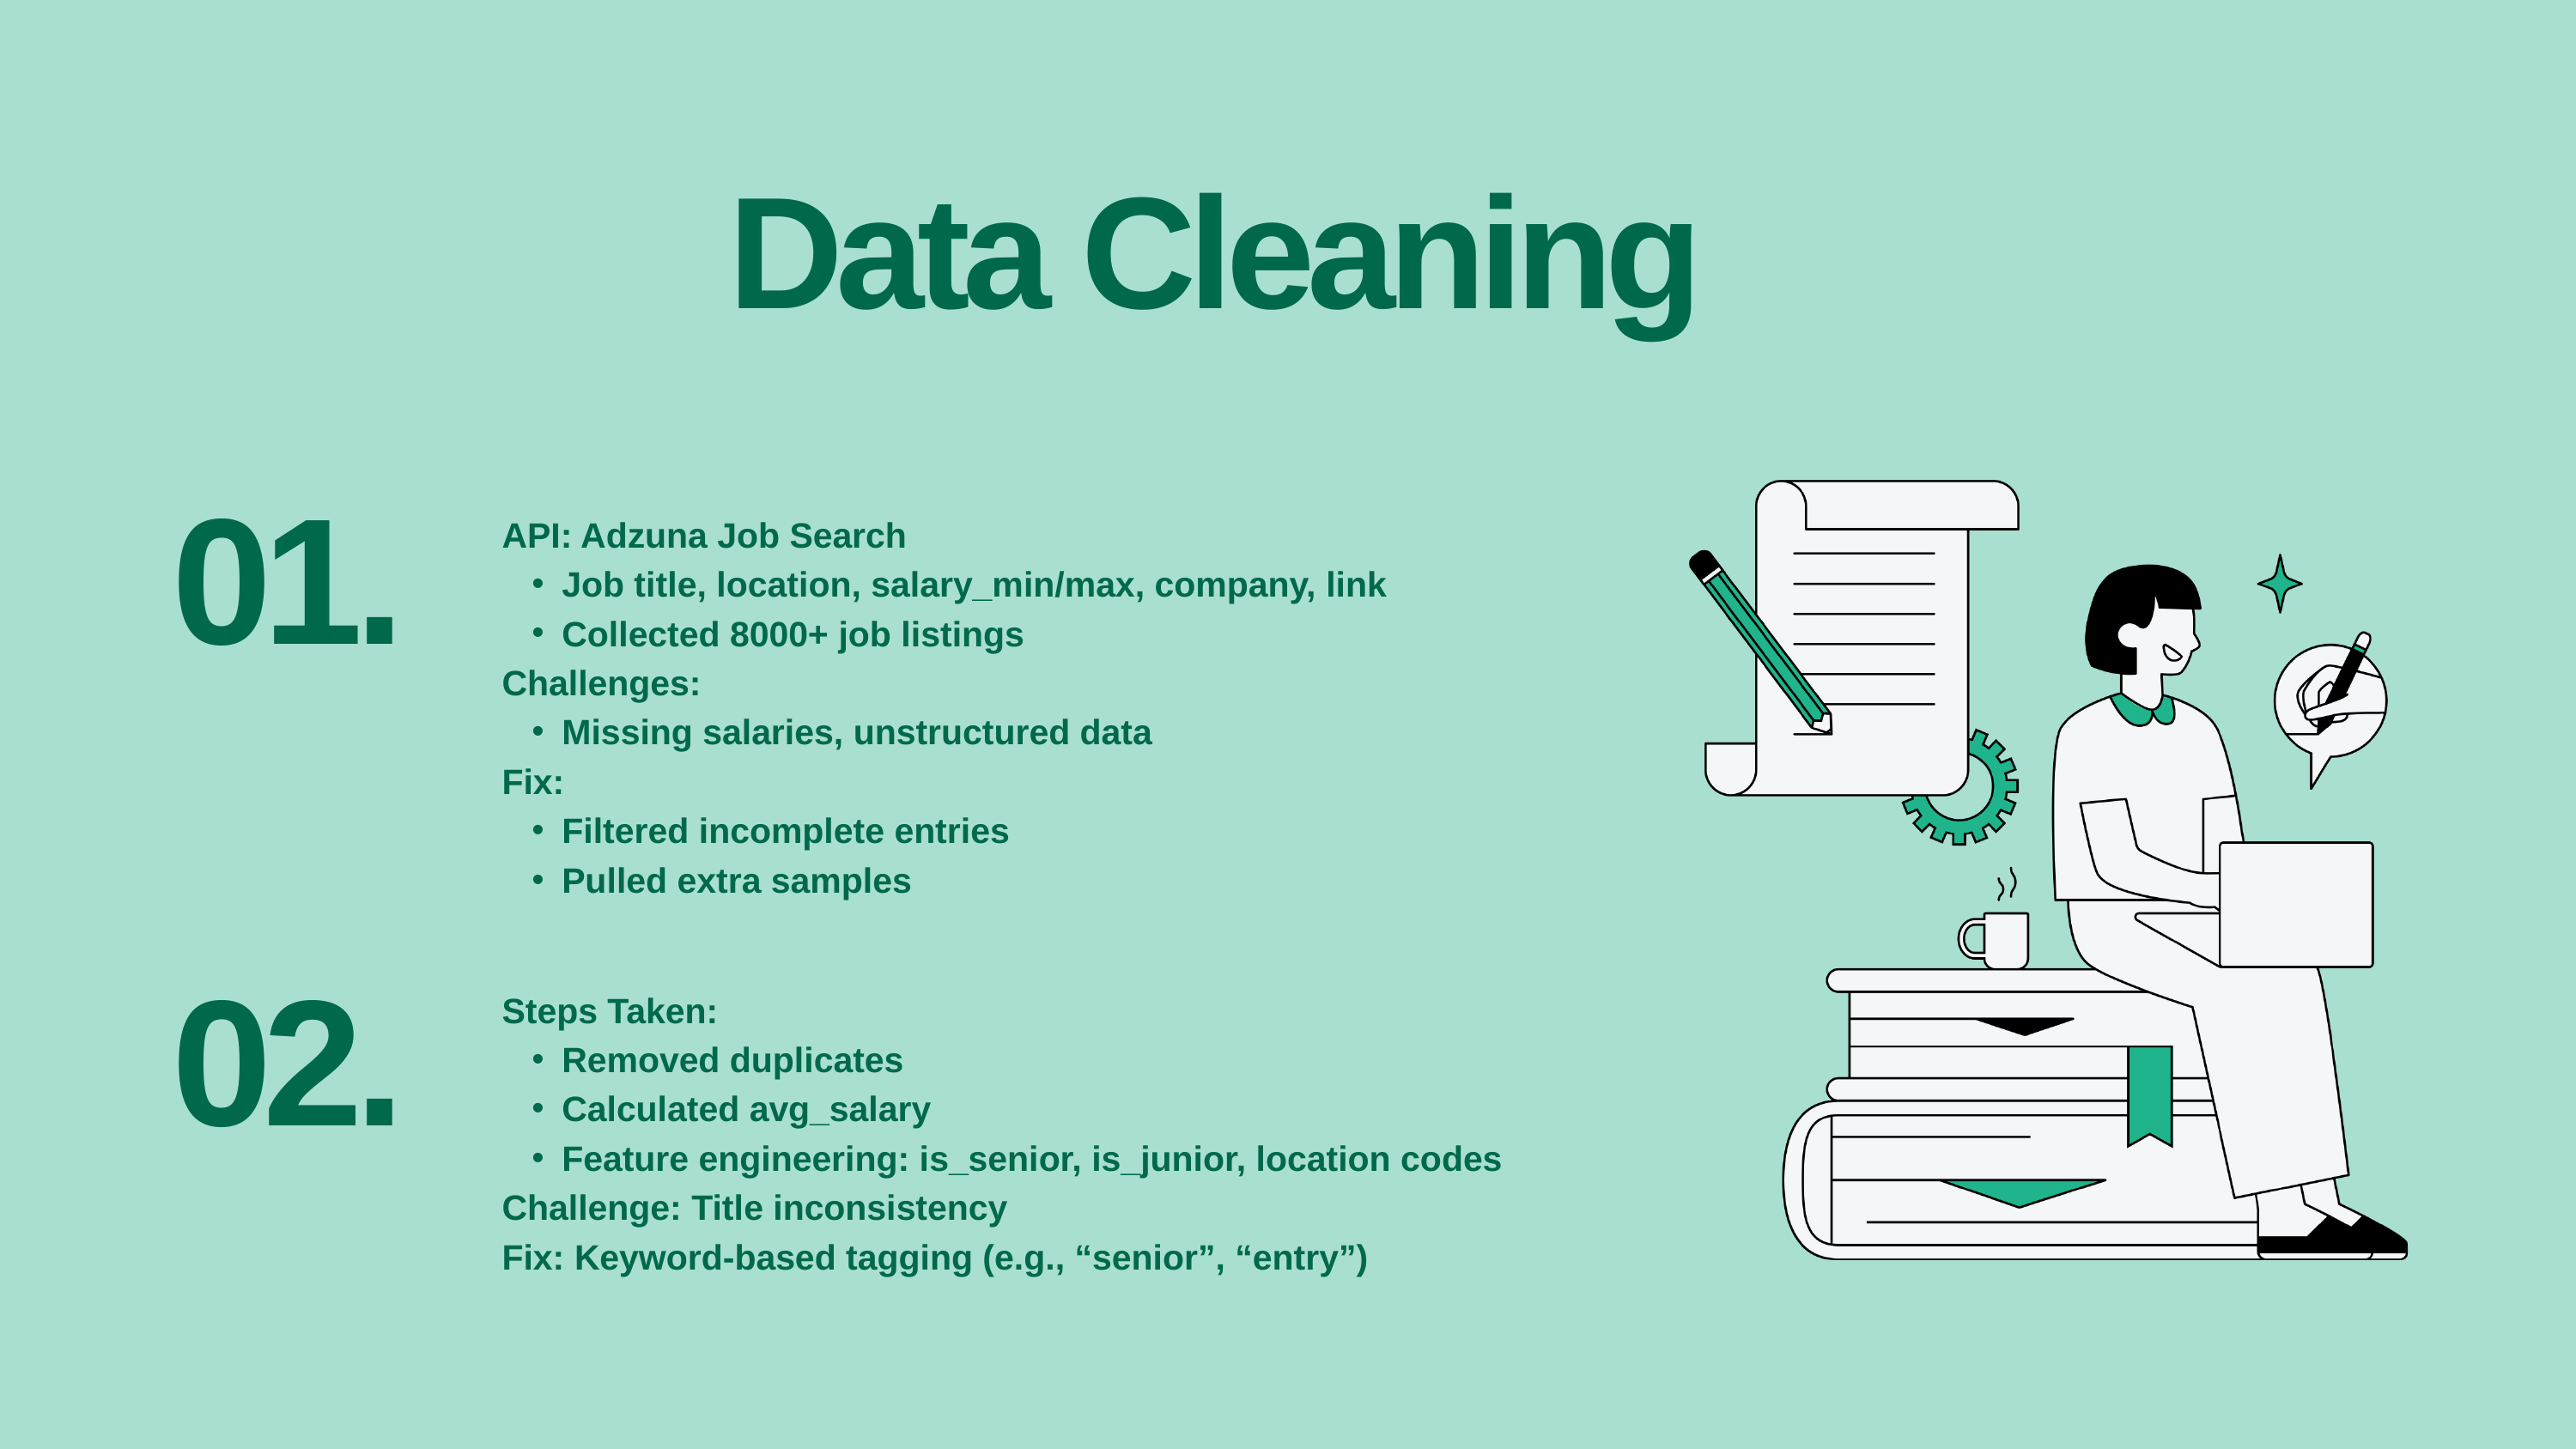

Data Cleaning

API: Adzuna Job Search
Job title, location, salary_min/max, company, link
Collected 8000+ job listings
Challenges:
Missing salaries, unstructured data
Fix:
Filtered incomplete entries
Pulled extra samples

01.
Steps Taken:
Removed duplicates
Calculated avg_salary
Feature engineering: is_senior, is_junior, location codes
Challenge: Title inconsistency
Fix: Keyword-based tagging (e.g., “senior”, “entry”)

02.